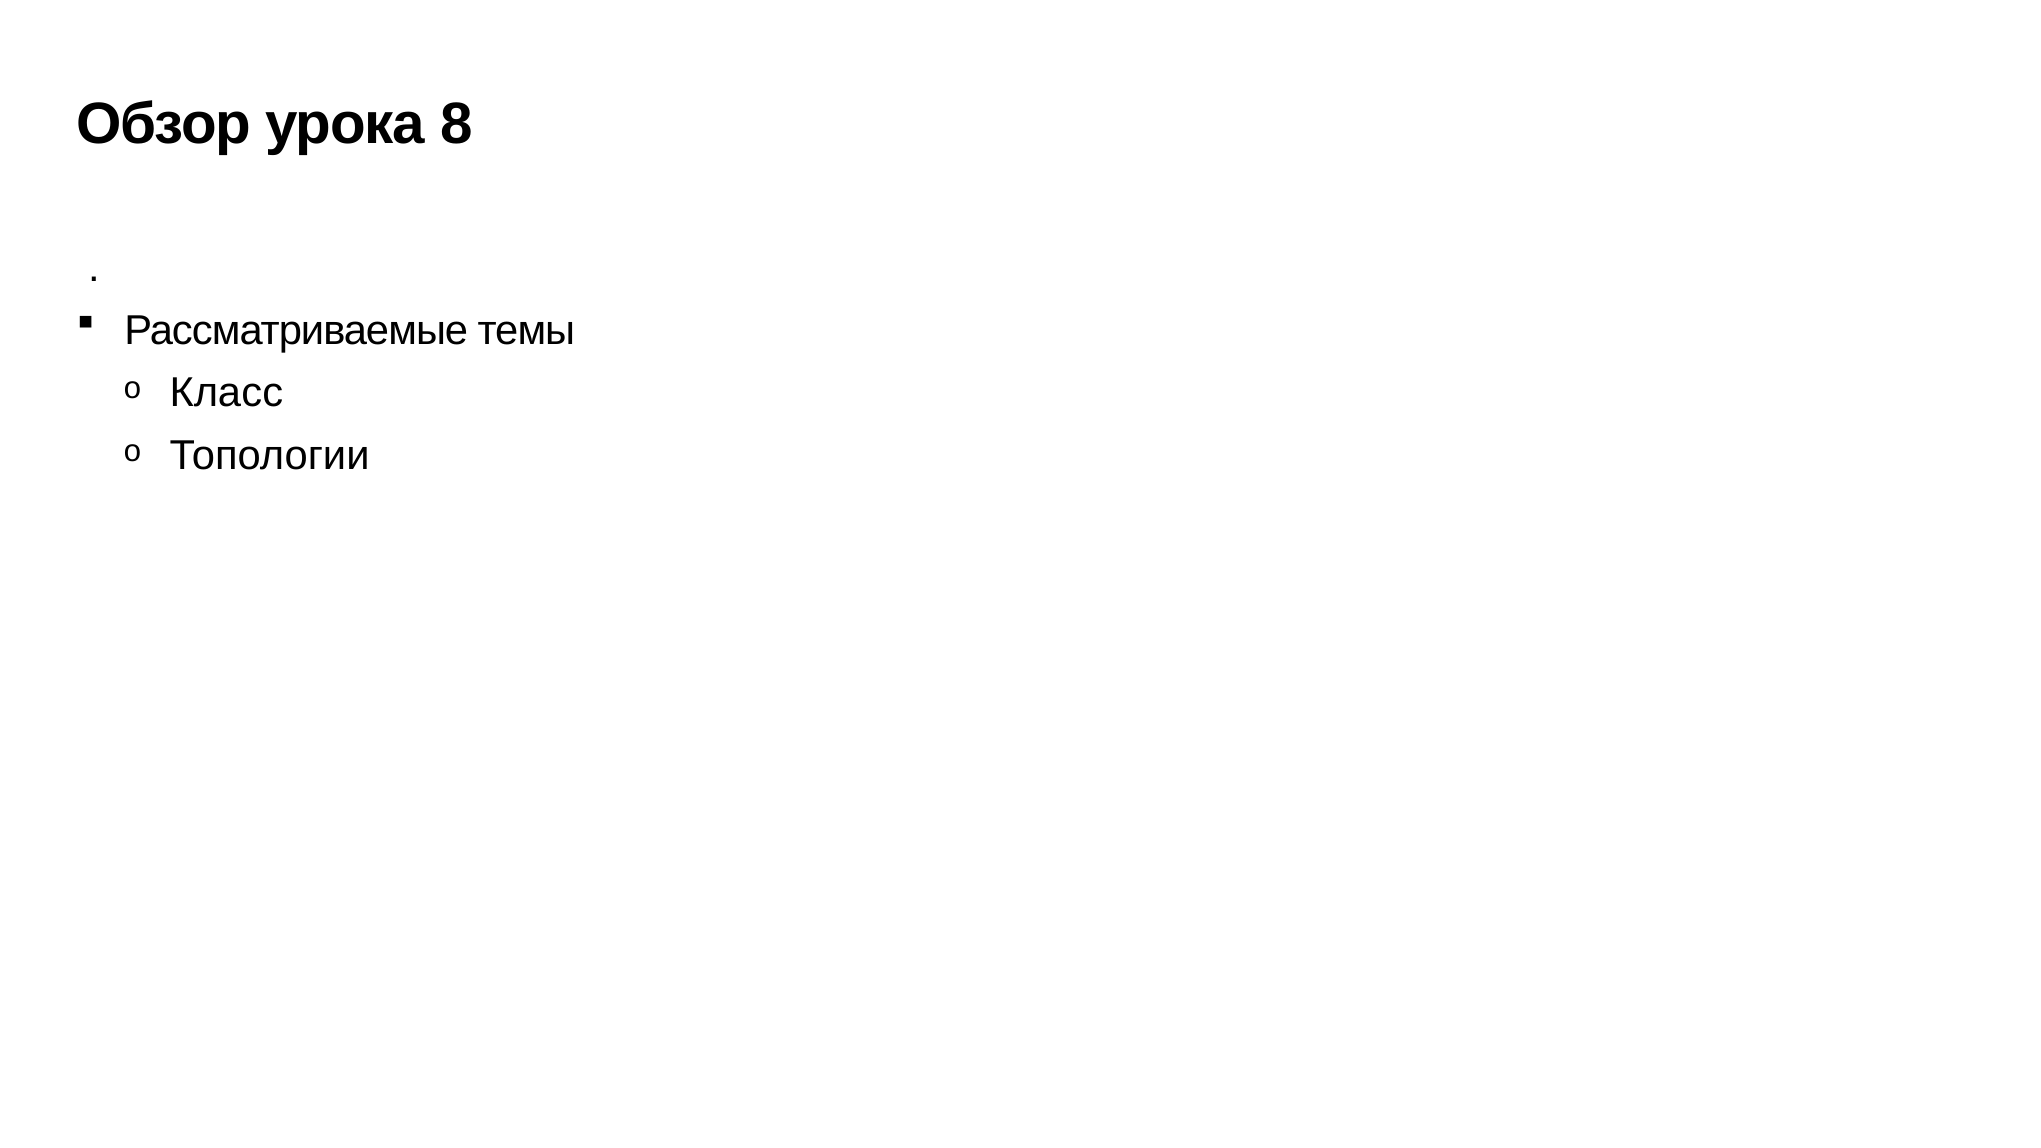

# Обзор урока 8
 .
Рассматриваемые темы
Класс
Топологии